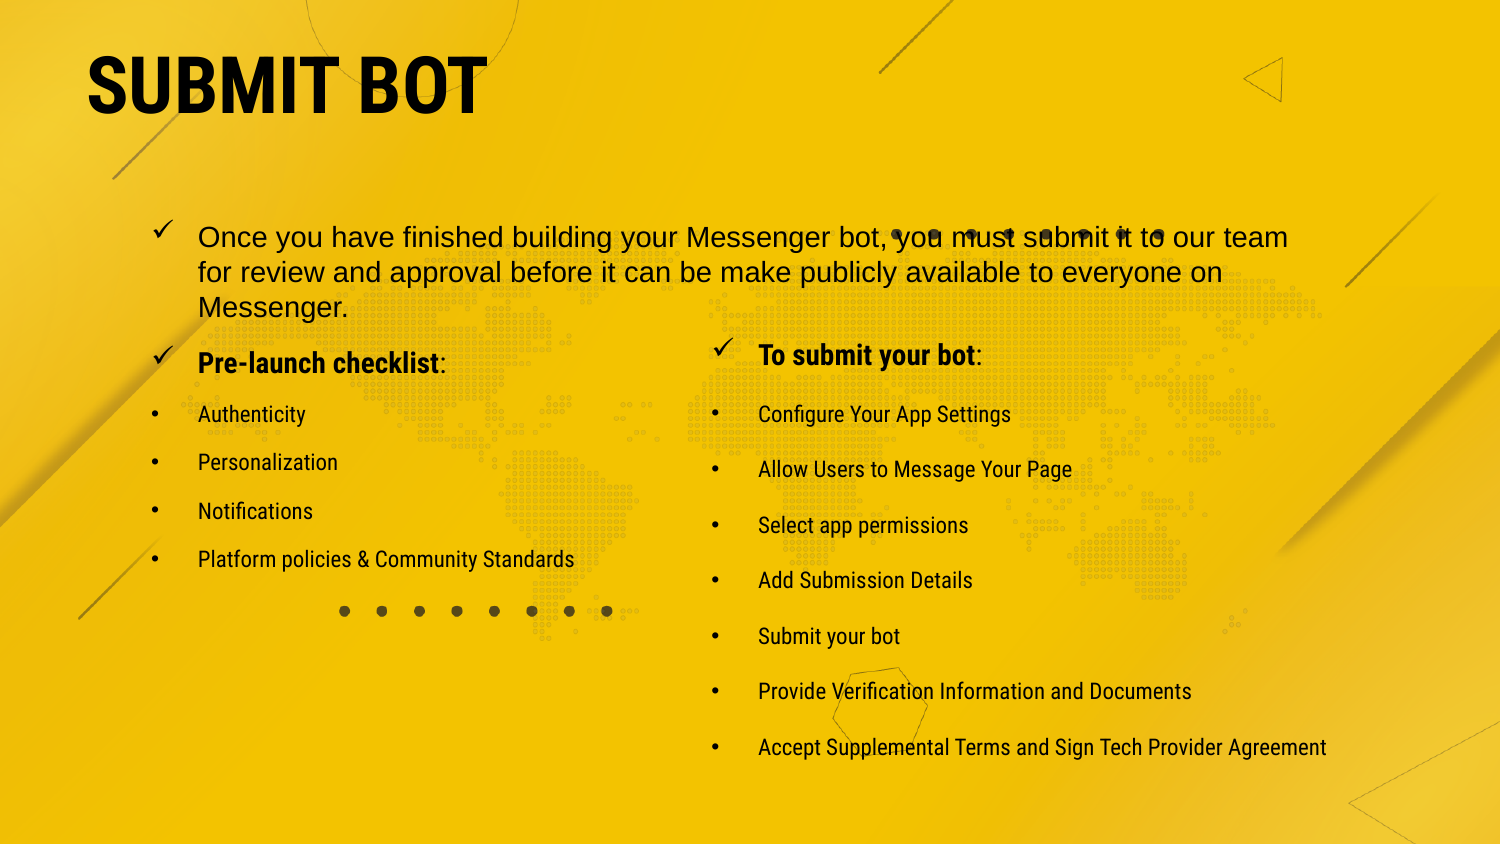

SUBMIT BOT
Once you have finished building your Messenger bot, you must submit it to our team for review and approval before it can be make publicly available to everyone on Messenger.
Pre-launch checklist:
Authenticity
Personalization
Notifications
Platform policies & Community Standards

To submit your bot:
Configure Your App Settings
Allow Users to Message Your Page
Select app permissions
Add Submission Details
Submit your bot
Provide Verification Information and Documents
Accept Supplemental Terms and Sign Tech Provider Agreement